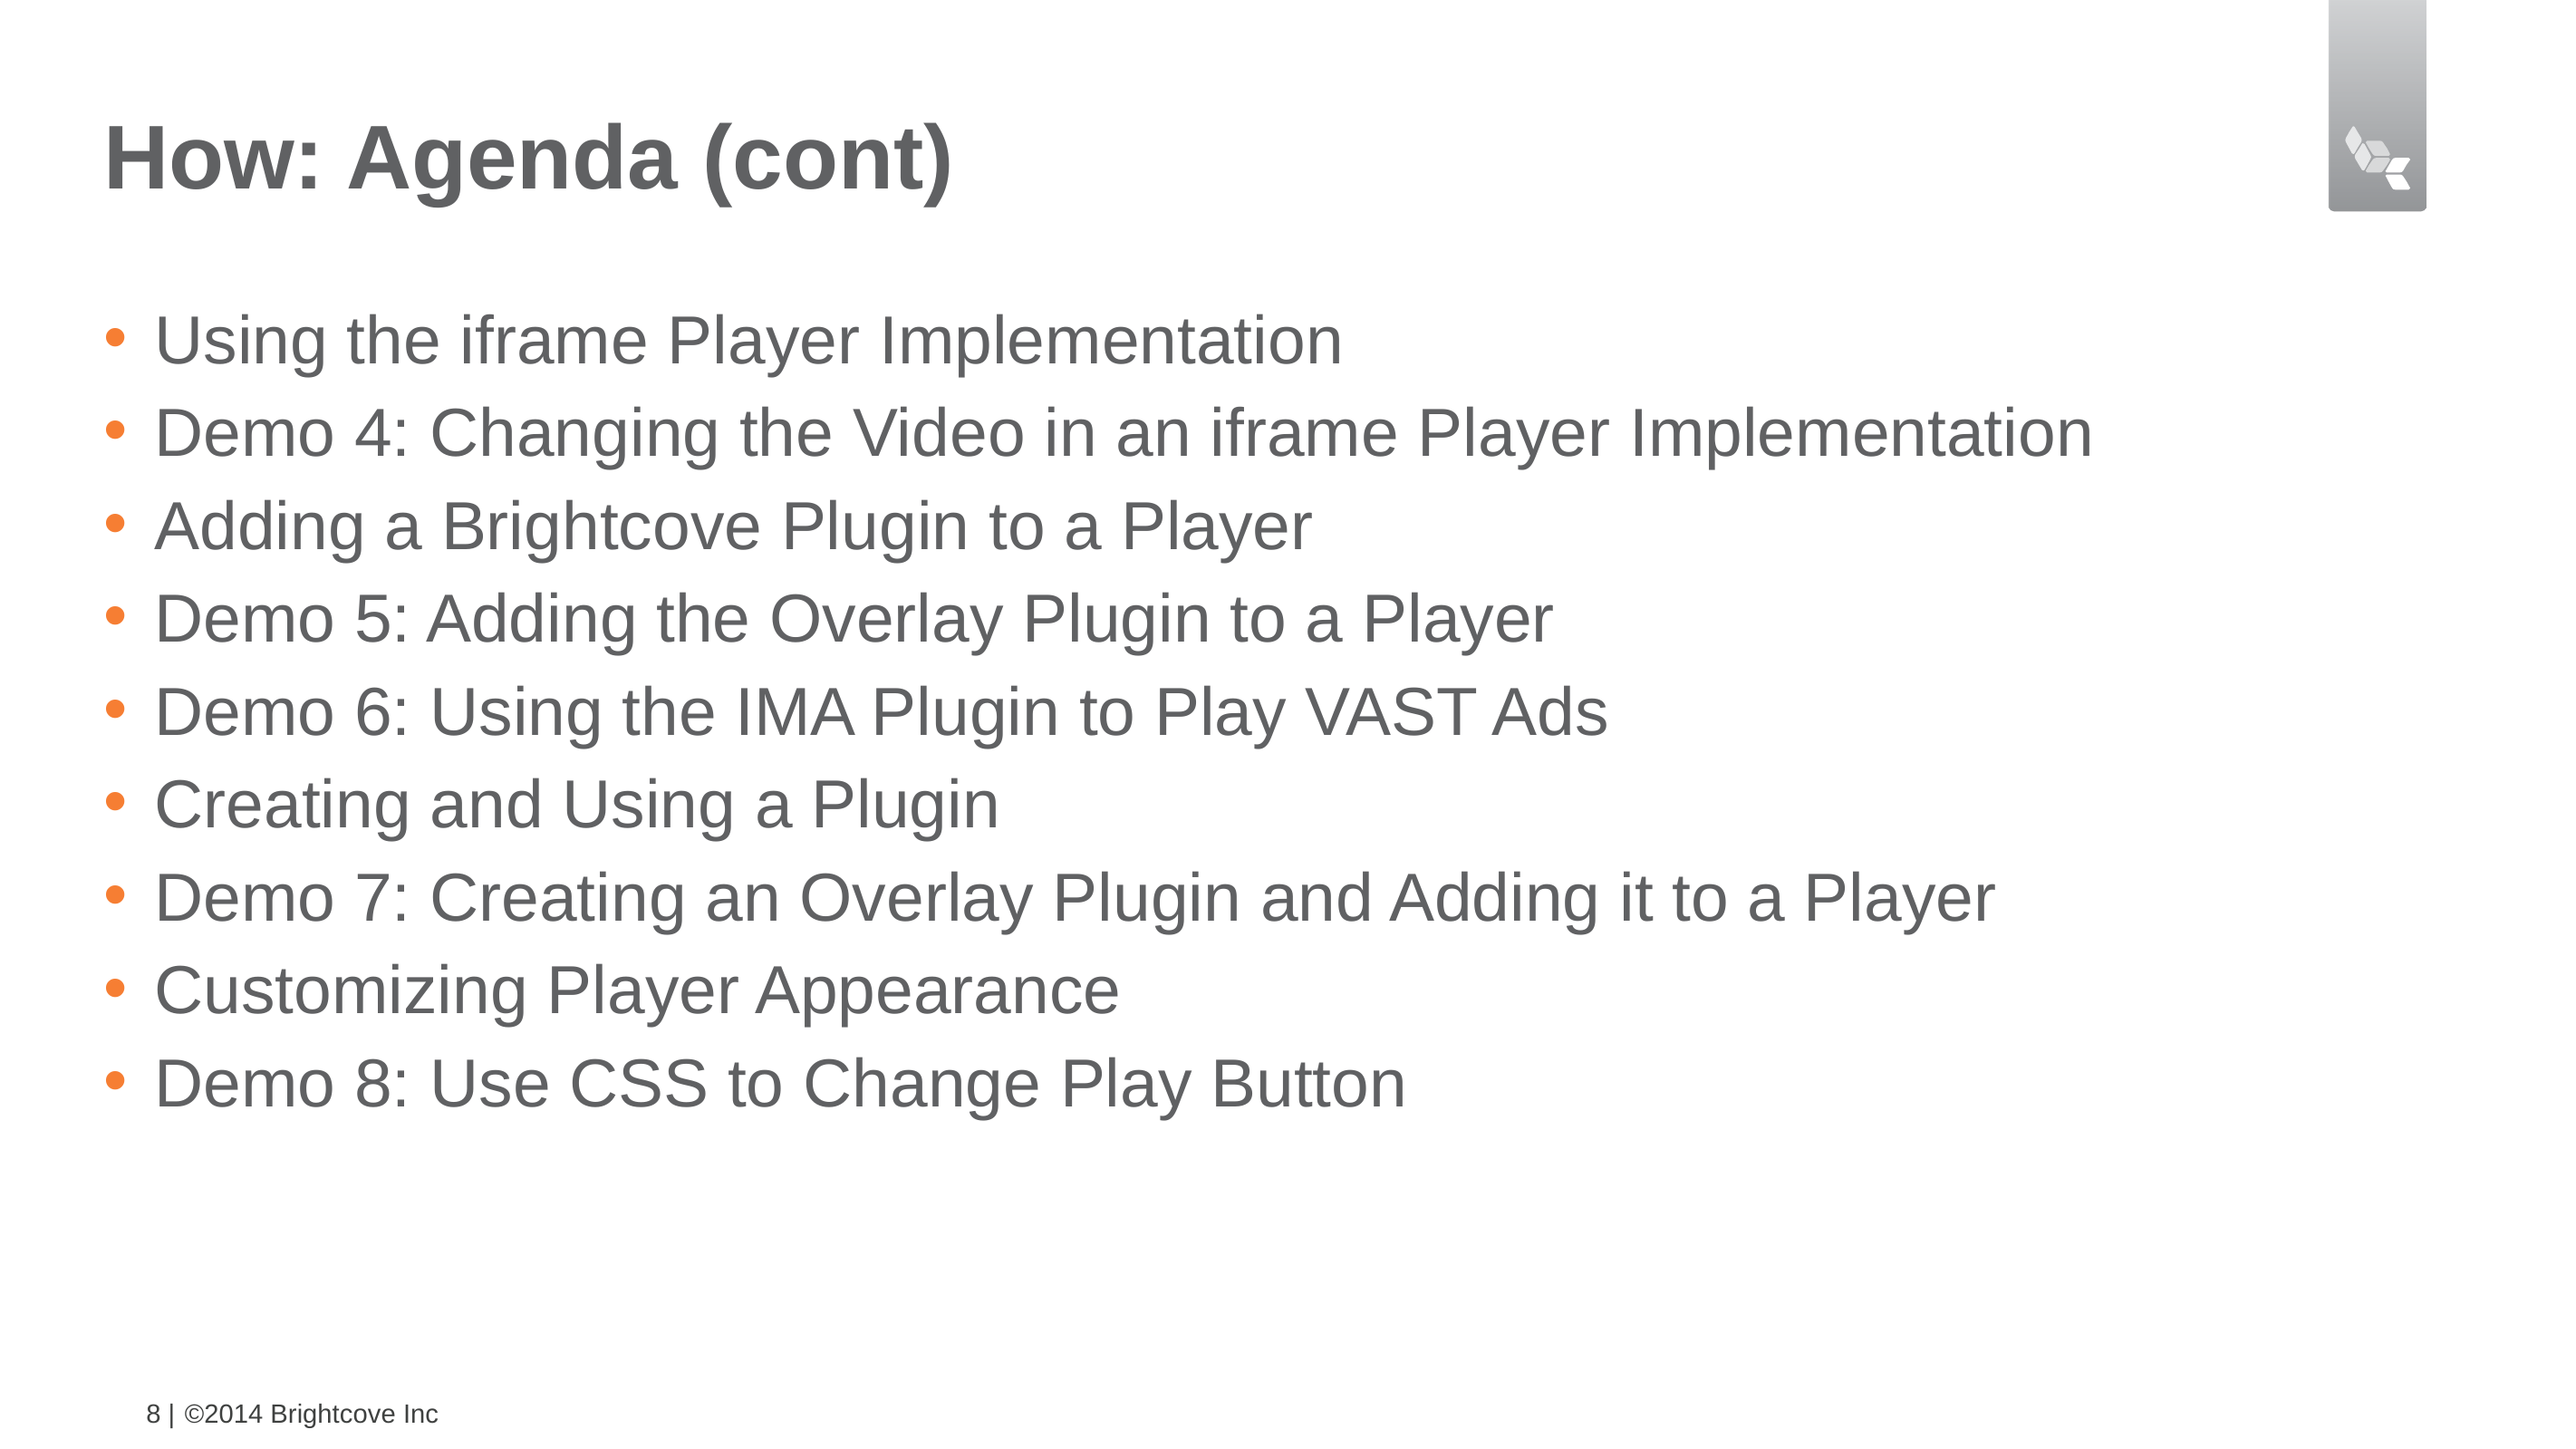

# How: Agenda (cont)
Using the iframe Player Implementation
Demo 4: Changing the Video in an iframe Player Implementation
Adding a Brightcove Plugin to a Player
Demo 5: Adding the Overlay Plugin to a Player
Demo 6: Using the IMA Plugin to Play VAST Ads
Creating and Using a Plugin
Demo 7: Creating an Overlay Plugin and Adding it to a Player
Customizing Player Appearance
Demo 8: Use CSS to Change Play Button
8 |
©2014 Brightcove Inc